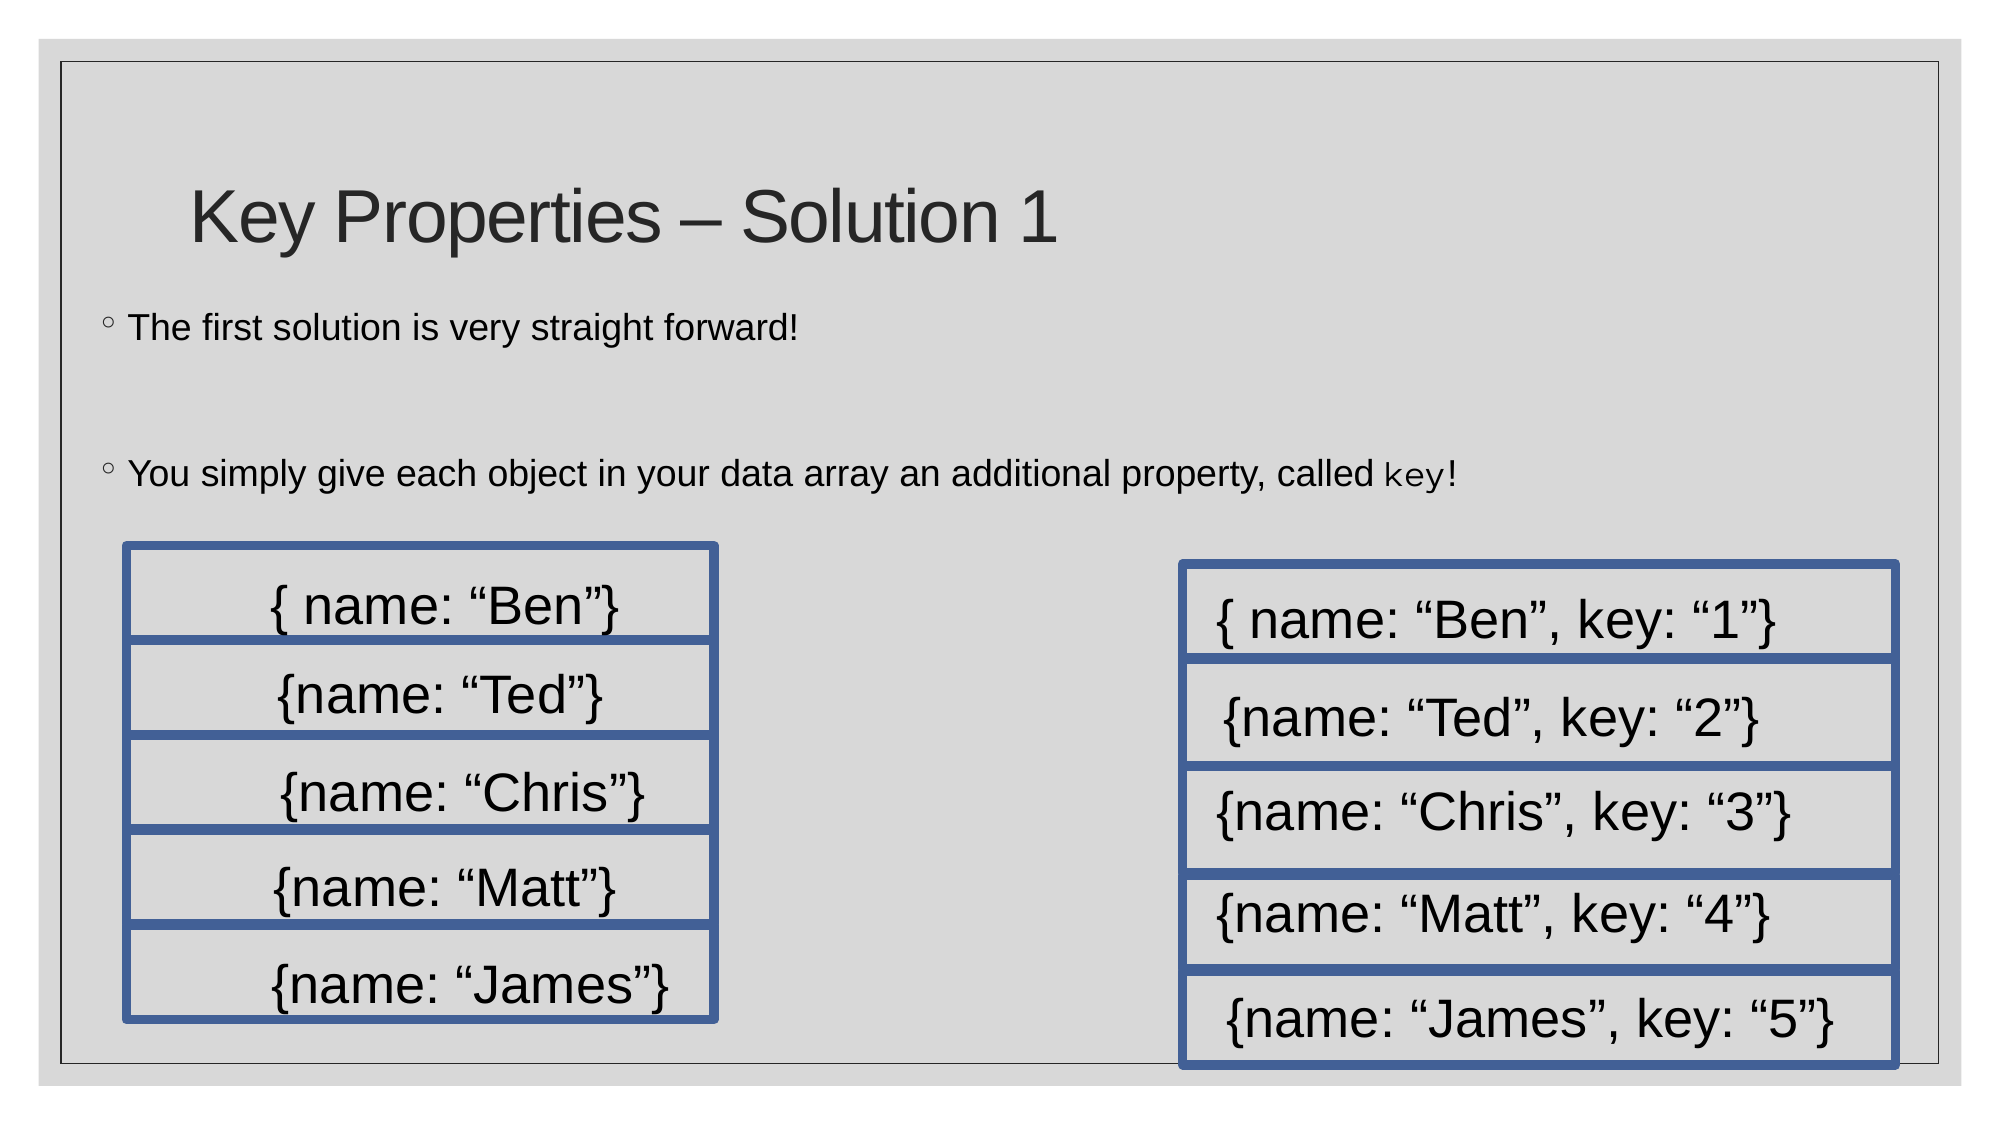

# Key Properties – Solution 1
The first solution is very straight forward!

You simply give each object in your data array an additional property, called key!

{ name: “Ben”}
{name: “Ted”}
{name: “Chris”}
{name: “Matt”}
{name: “James”}

{ name: “Ben”, key: “1”}
{name: “Ted”, key: “2”}
{name: “Chris”, key: “3”}
{name: “Matt”, key: “4”}
{name: “James”, key: “5”}